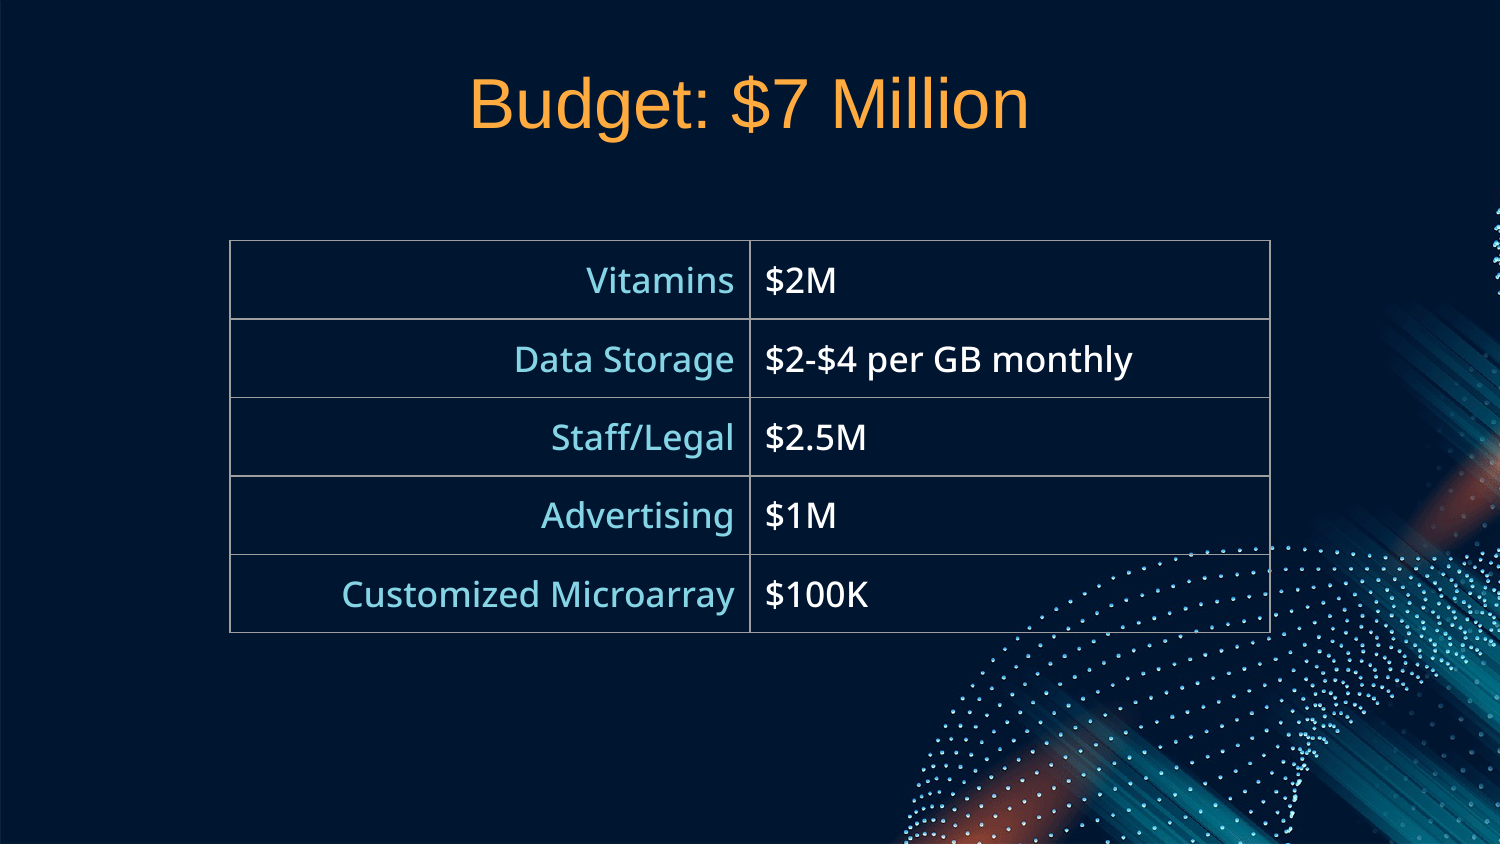

# Budget: $7 Million
| Vitamins | $2M |
| --- | --- |
| Data Storage | $2-$4 per GB monthly |
| Staff/Legal | $2.5M |
| Advertising | $1M |
| Customized Microarray | $100K |